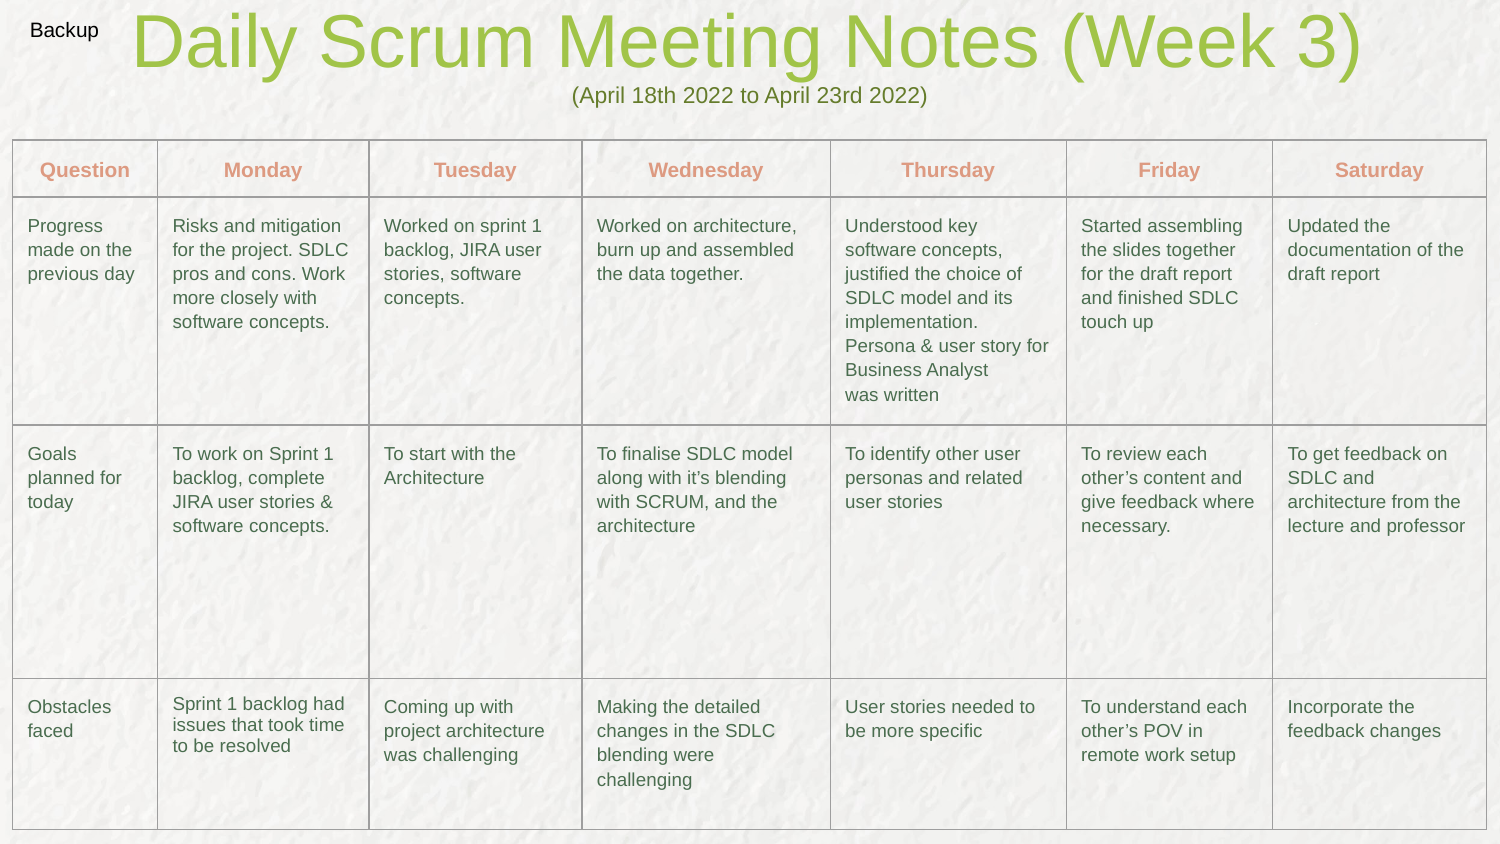

Daily Scrum Meeting Notes (Week 3)
Backup
# (April 18th 2022 to April 23rd 2022)
| Question | Monday | Tuesday | Wednesday | Thursday | Friday | Saturday |
| --- | --- | --- | --- | --- | --- | --- |
| Progress made on the previous day | Risks and mitigation for the project. SDLC pros and cons. Work more closely with software concepts. | Worked on sprint 1 backlog, JIRA user stories, software concepts. | Worked on architecture, burn up and assembled the data together. | Understood key software concepts, justified the choice of SDLC model and its implementation. Persona & user story for Business Analyst was written | Started assembling the slides together for the draft report and finished SDLC touch up | Updated the documentation of the draft report |
| Goals planned for today | To work on Sprint 1 backlog, complete JIRA user stories & software concepts. | To start with the Architecture | To finalise SDLC model along with it’s blending with SCRUM, and the architecture | To identify other user personas and related user stories | To review each other’s content and give feedback where necessary. | To get feedback on SDLC and architecture from the lecture and professor |
| Obstacles faced | Sprint 1 backlog had issues that took time to be resolved | Coming up with project architecture was challenging | Making the detailed changes in the SDLC blending were challenging | User stories needed to be more specific | To understand each other’s POV in remote work setup | Incorporate the feedback changes |